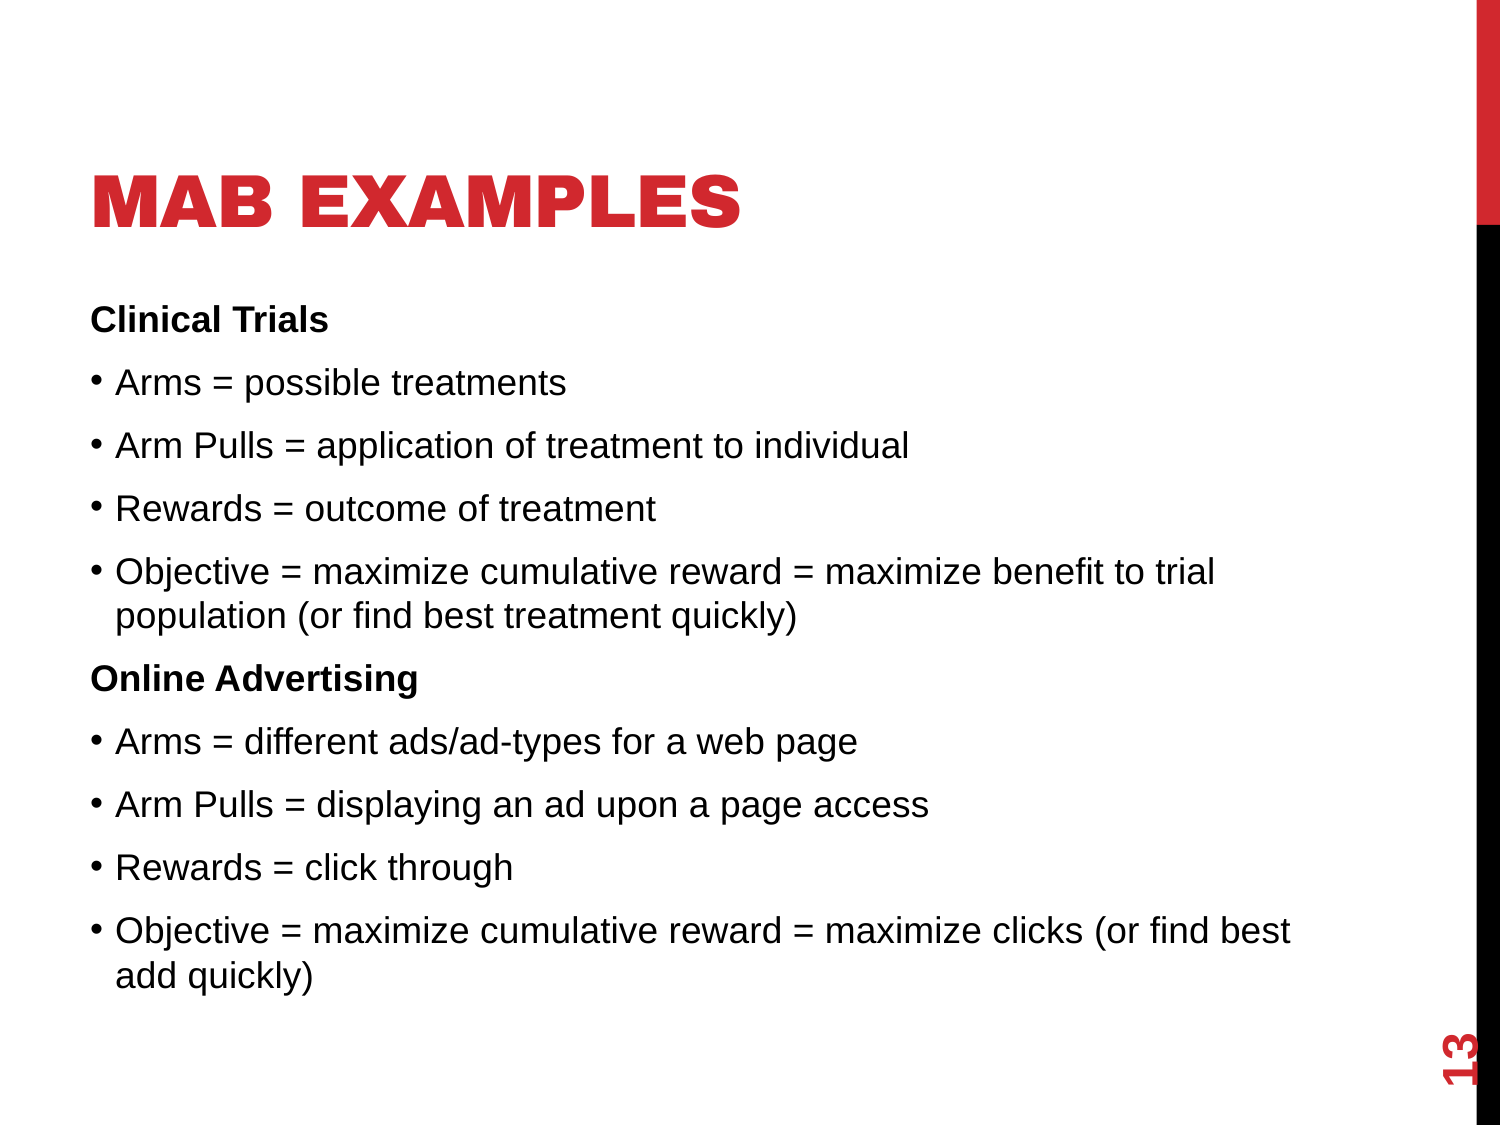

# MAB Examples
Clinical Trials
Arms = possible treatments
Arm Pulls = application of treatment to individual
Rewards = outcome of treatment
Objective = maximize cumulative reward = maximize benefit to trial population (or find best treatment quickly)
Online Advertising
Arms = different ads/ad-types for a web page
Arm Pulls = displaying an ad upon a page access
Rewards = click through
Objective = maximize cumulative reward = maximize clicks (or find best add quickly)

13